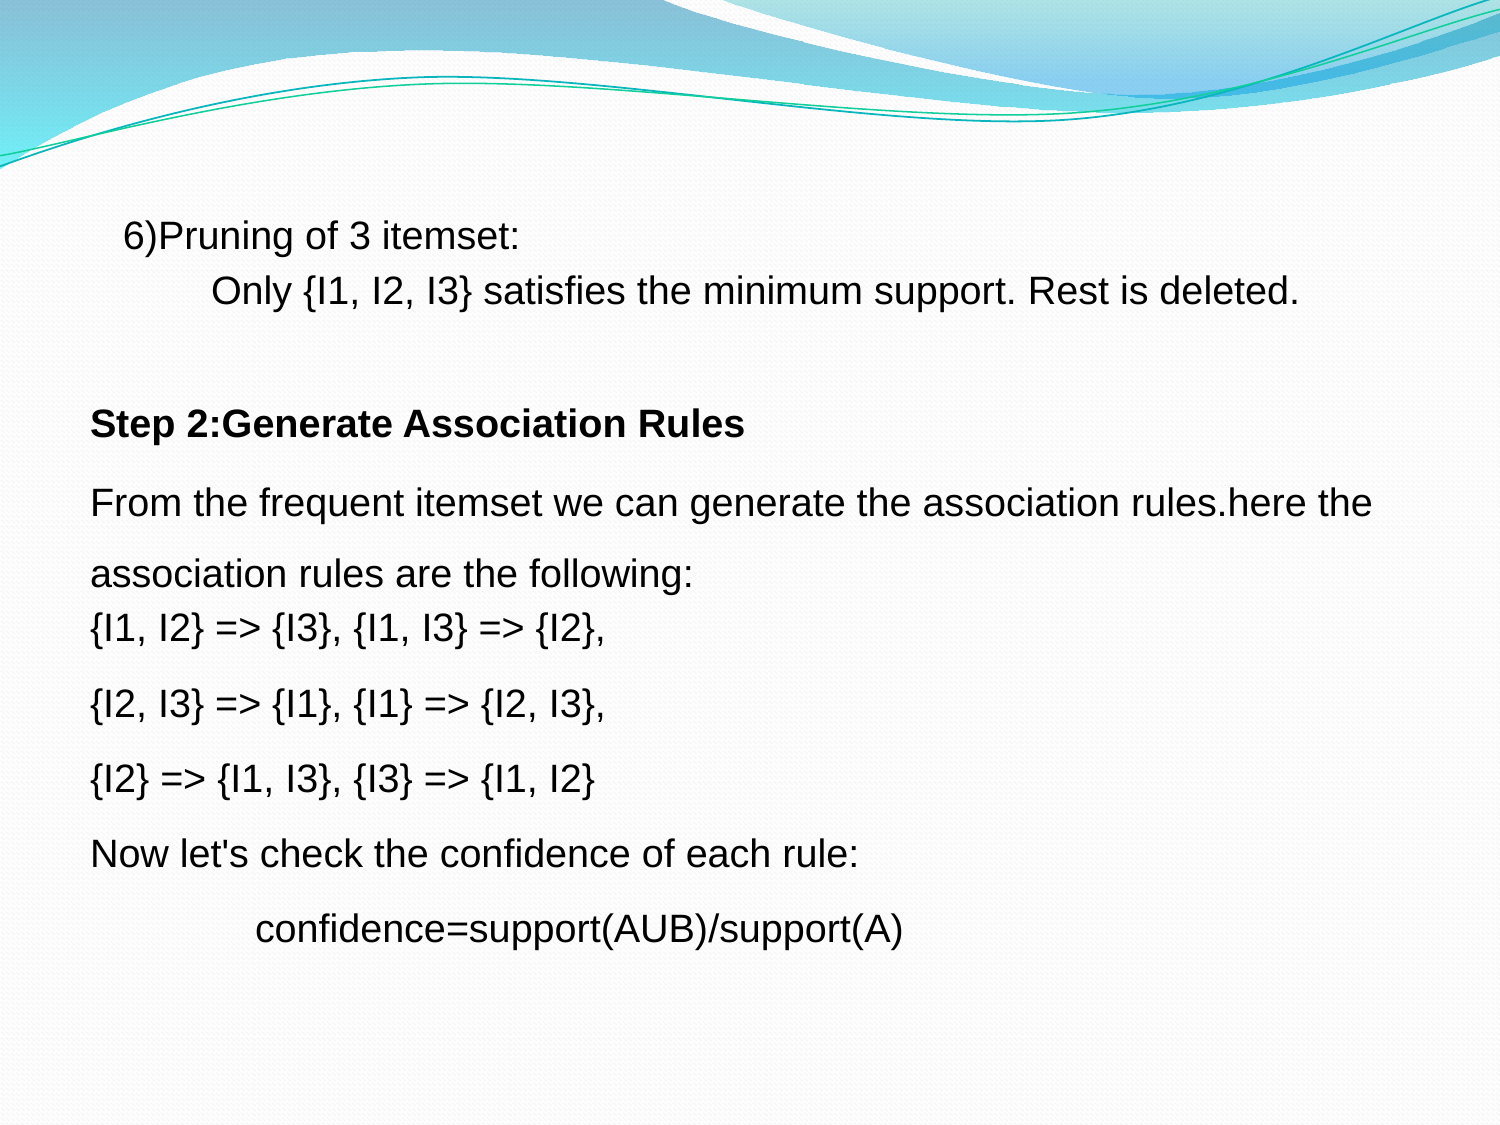

6)Pruning of 3 itemset:
           Only {I1, I2, I3} satisfies the minimum support. Rest is deleted.

Step 2:Generate Association Rules
From the frequent itemset we can generate the association rules.here the association rules are the following:
{I1, I2} => {I3}, {I1, I3} => {I2},
{I2, I3} => {I1}, {I1} => {I2, I3},
{I2} => {I1, I3}, {I3} => {I1, I2}
Now let's check the confidence of each rule:
               confidence=support(AUB)/support(A)